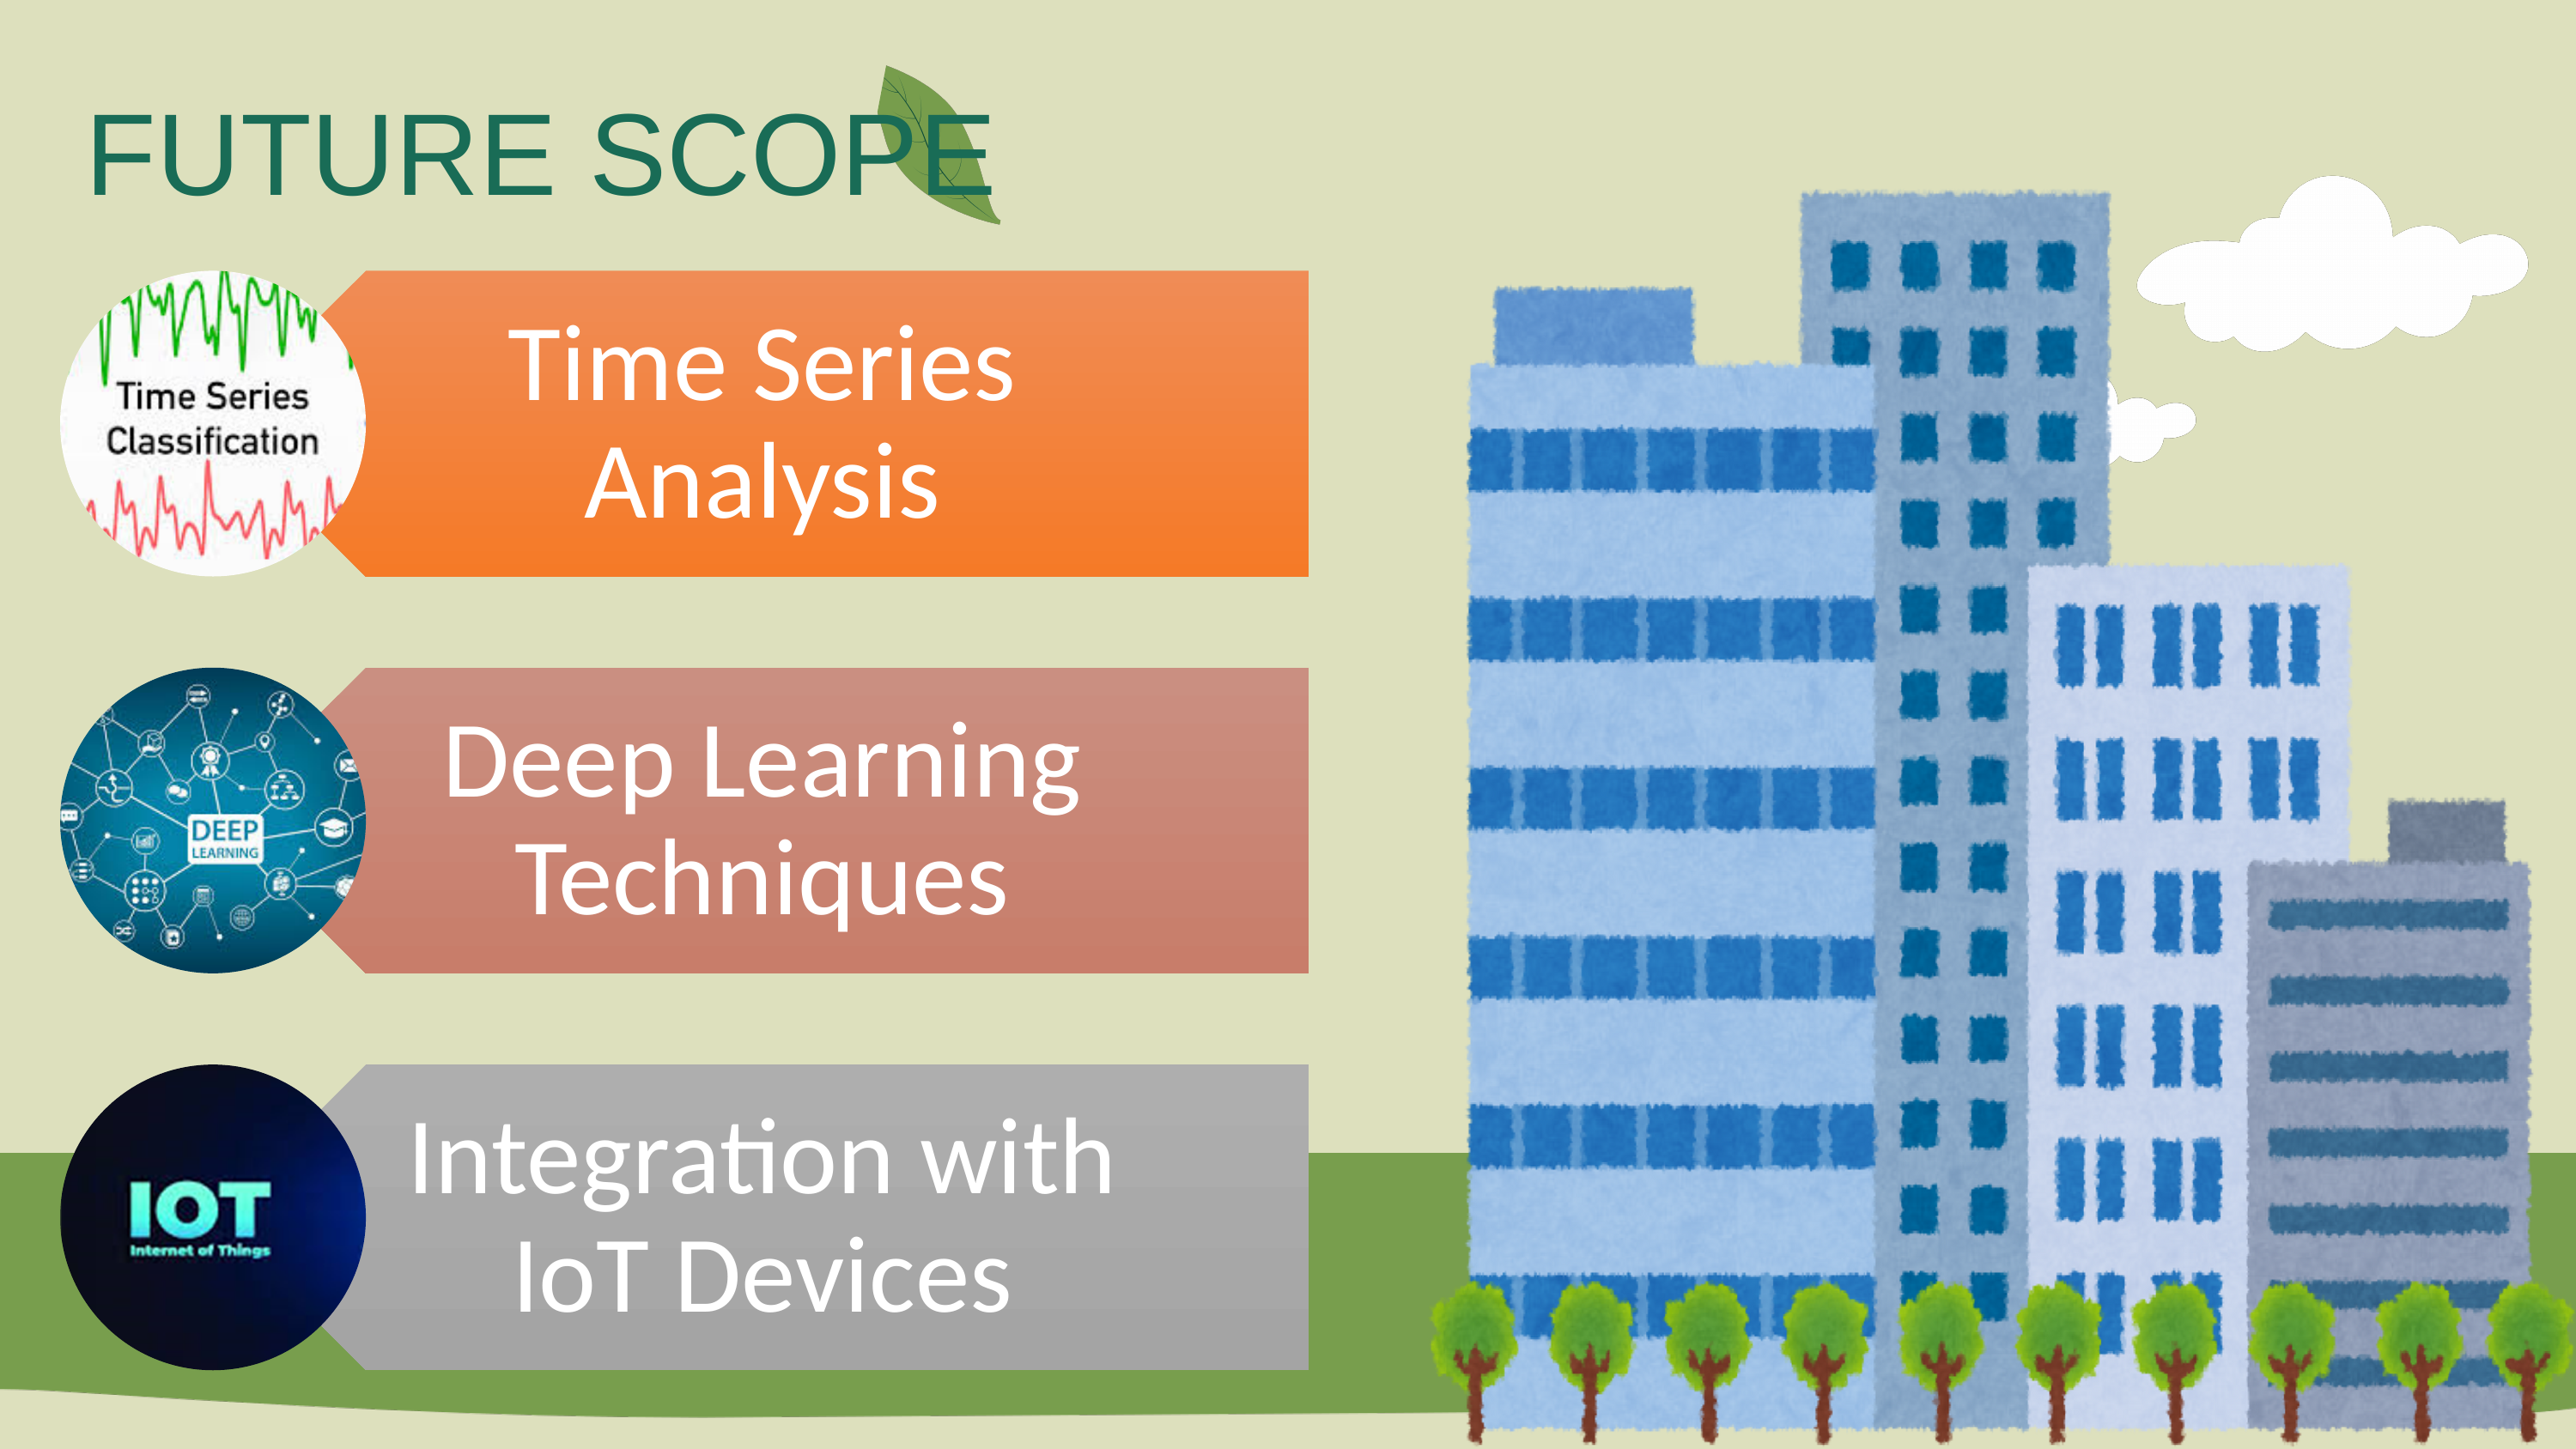

FUTURE SCOPE

Time Series Analysis
Deep Learning Techniques
Integration with IoT Devices